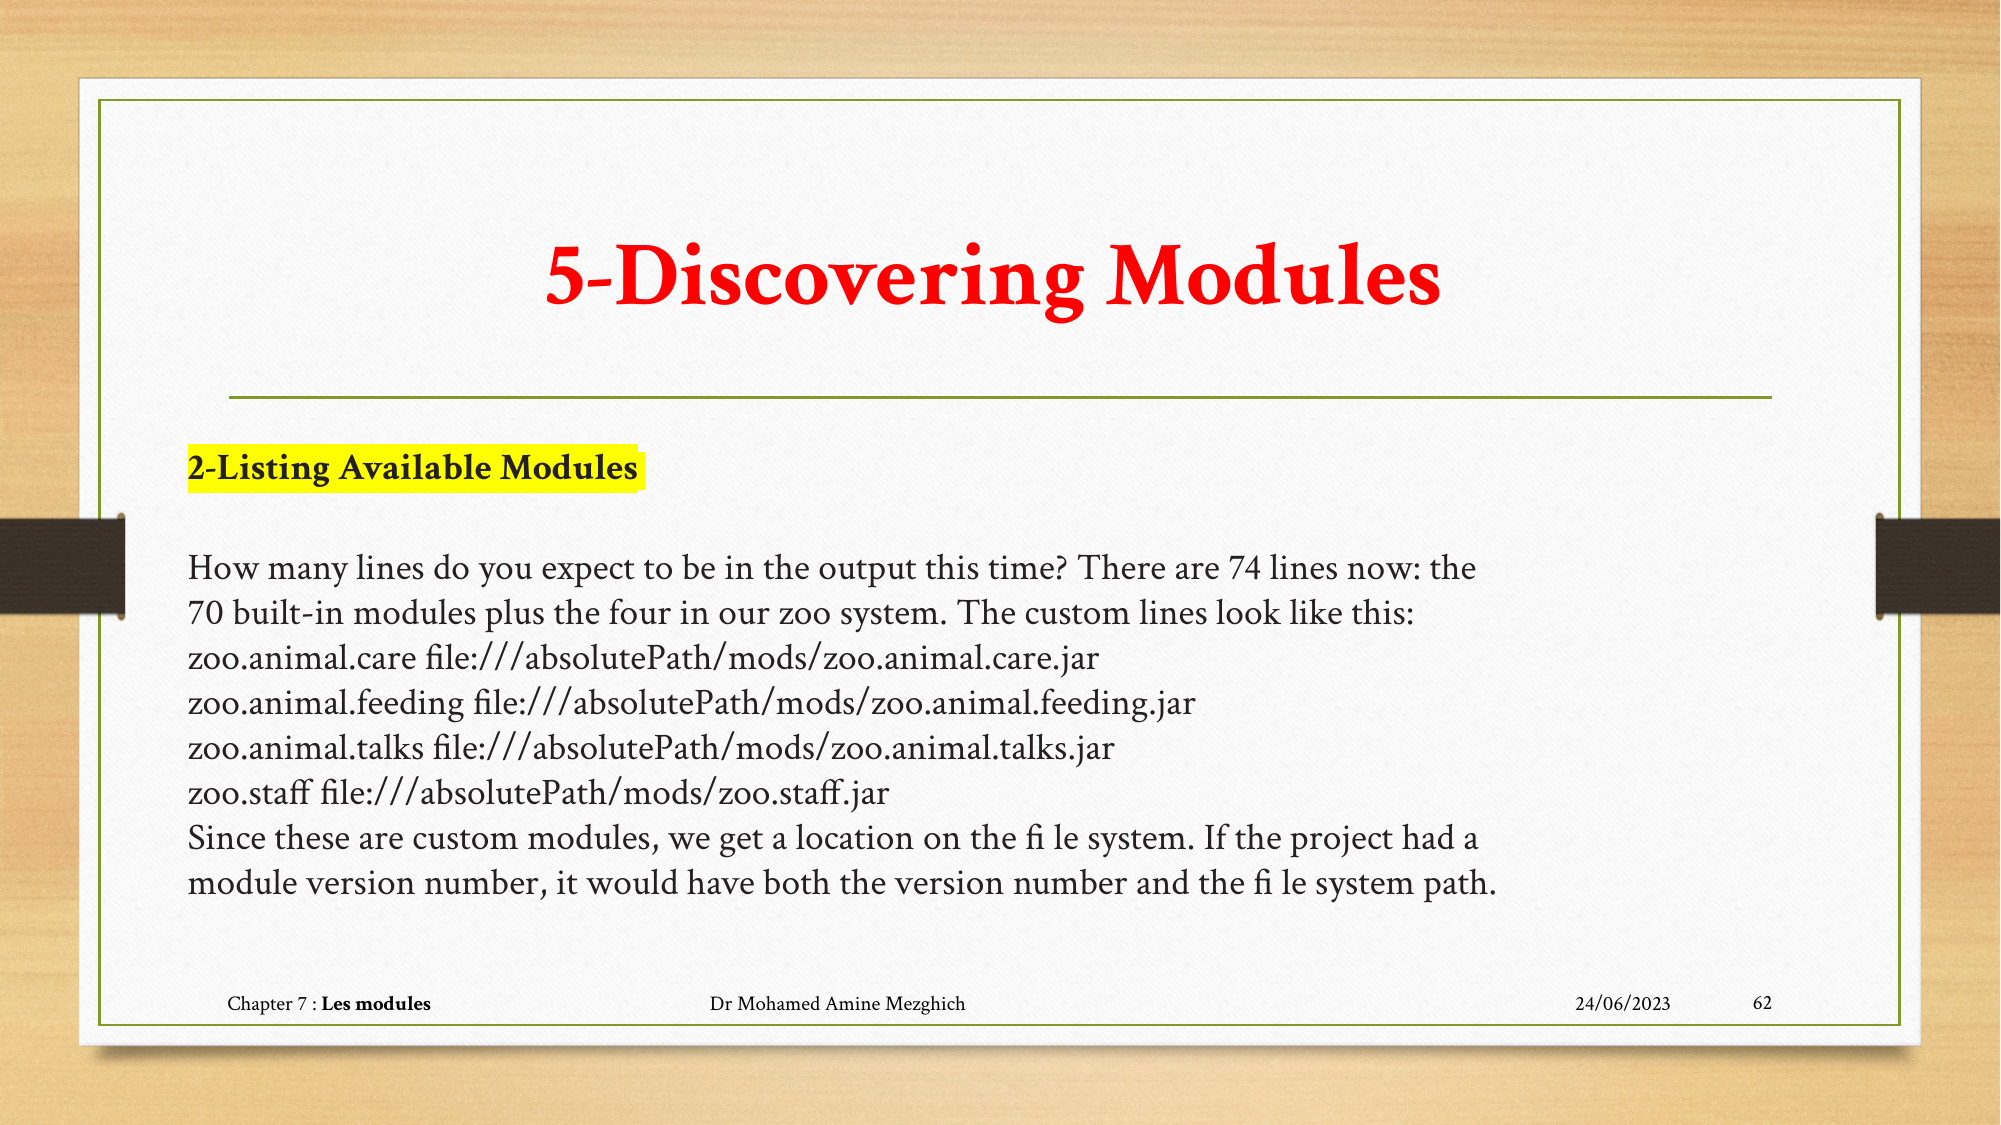

# 5-Discovering Modules
2-Listing Available Modules
How many lines do you expect to be in the output this time? There are 74 lines now: the
70 built-in modules plus the four in our zoo system. The custom lines look like this:
zoo.animal.care file:///absolutePath/mods/zoo.animal.care.jar
zoo.animal.feeding file:///absolutePath/mods/zoo.animal.feeding.jar
zoo.animal.talks file:///absolutePath/mods/zoo.animal.talks.jar
zoo.staff file:///absolutePath/mods/zoo.staff.jar
Since these are custom modules, we get a location on the fi le system. If the project had a
module version number, it would have both the version number and the fi le system path.
Chapter 7 : Les modules                                                            Dr Mohamed Amine Mezghich
24/06/2023
62